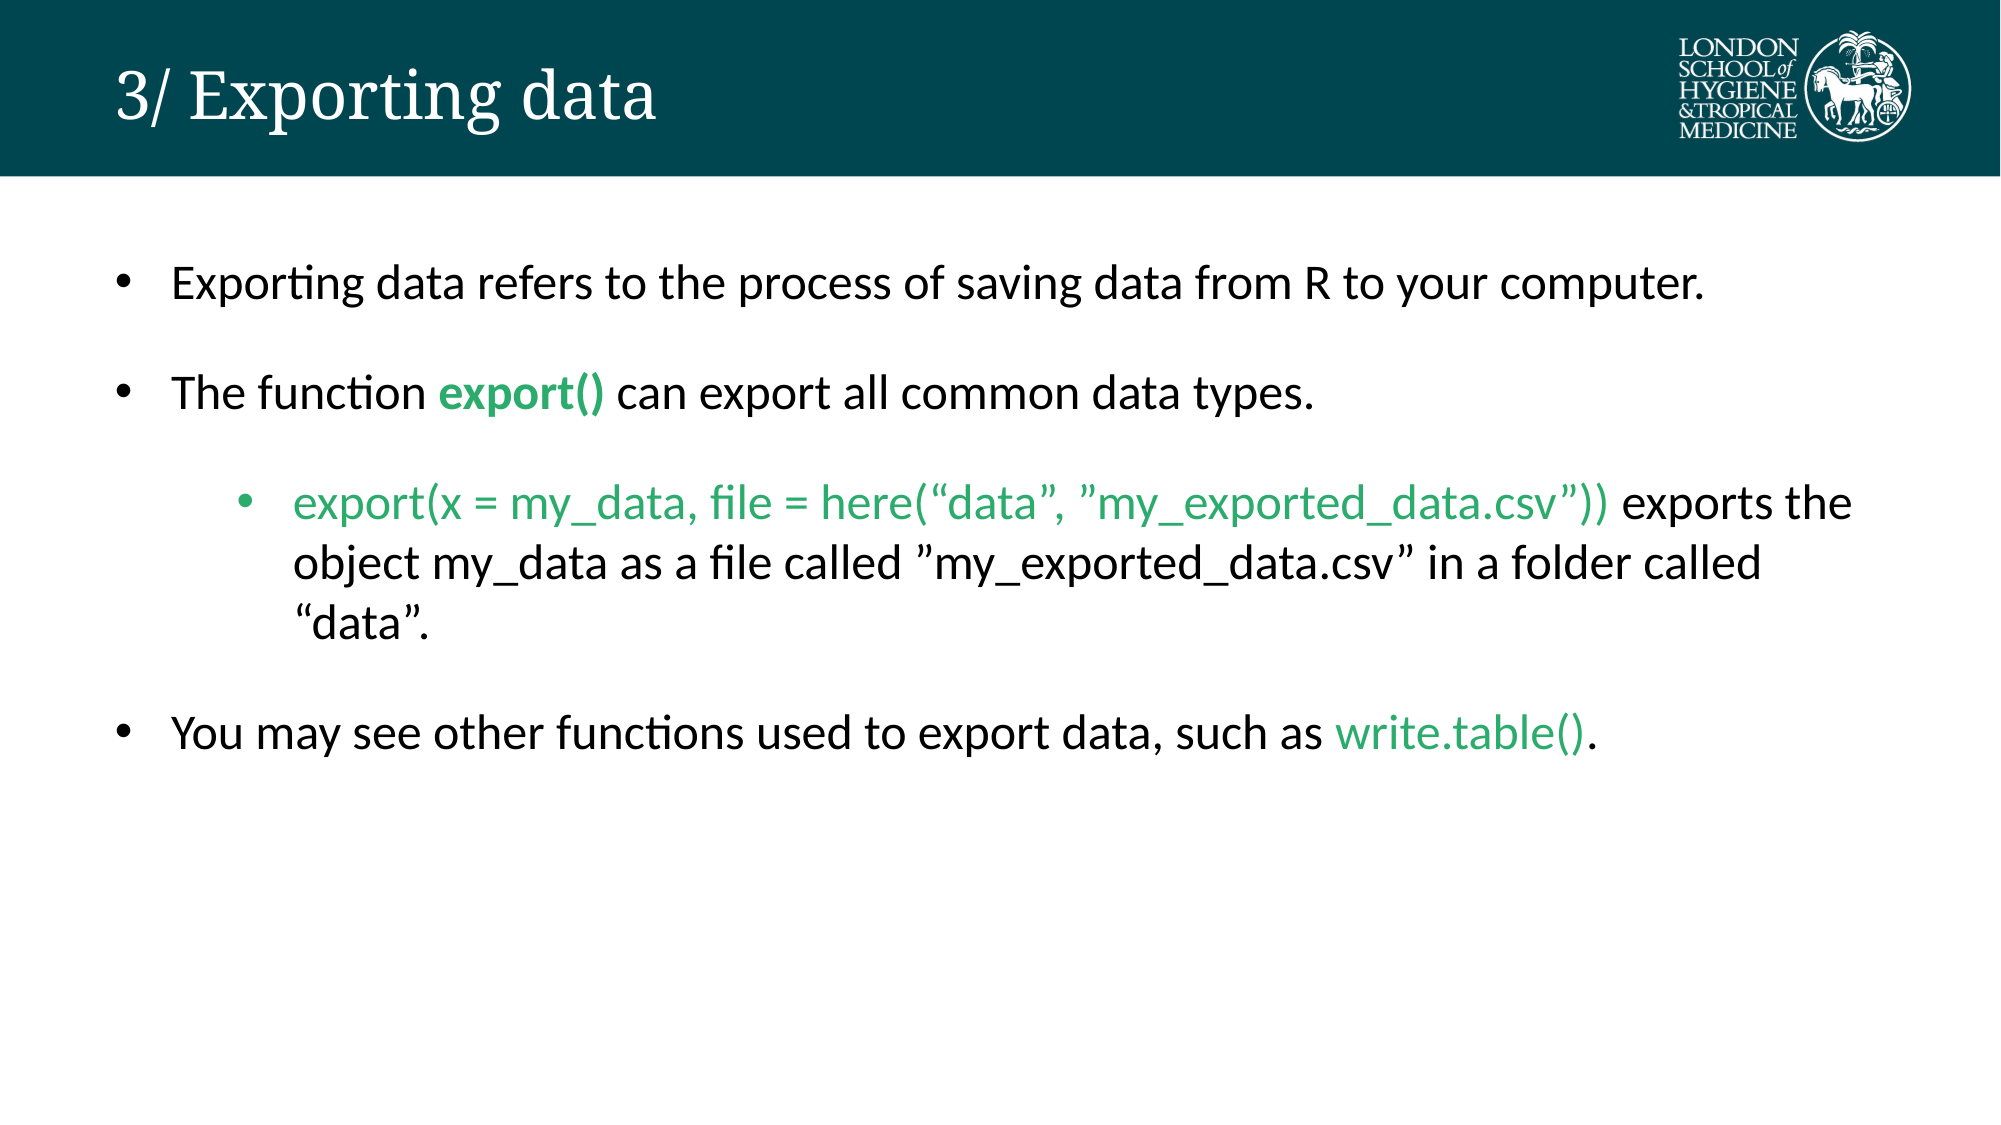

# 3/ Exporting data
Exporting data refers to the process of saving data from R to your computer.
The function export() can export all common data types.
export(x = my_data, file = here(“data”, ”my_exported_data.csv”)) exports the object my_data as a file called ”my_exported_data.csv” in a folder called “data”.
You may see other functions used to export data, such as write.table().